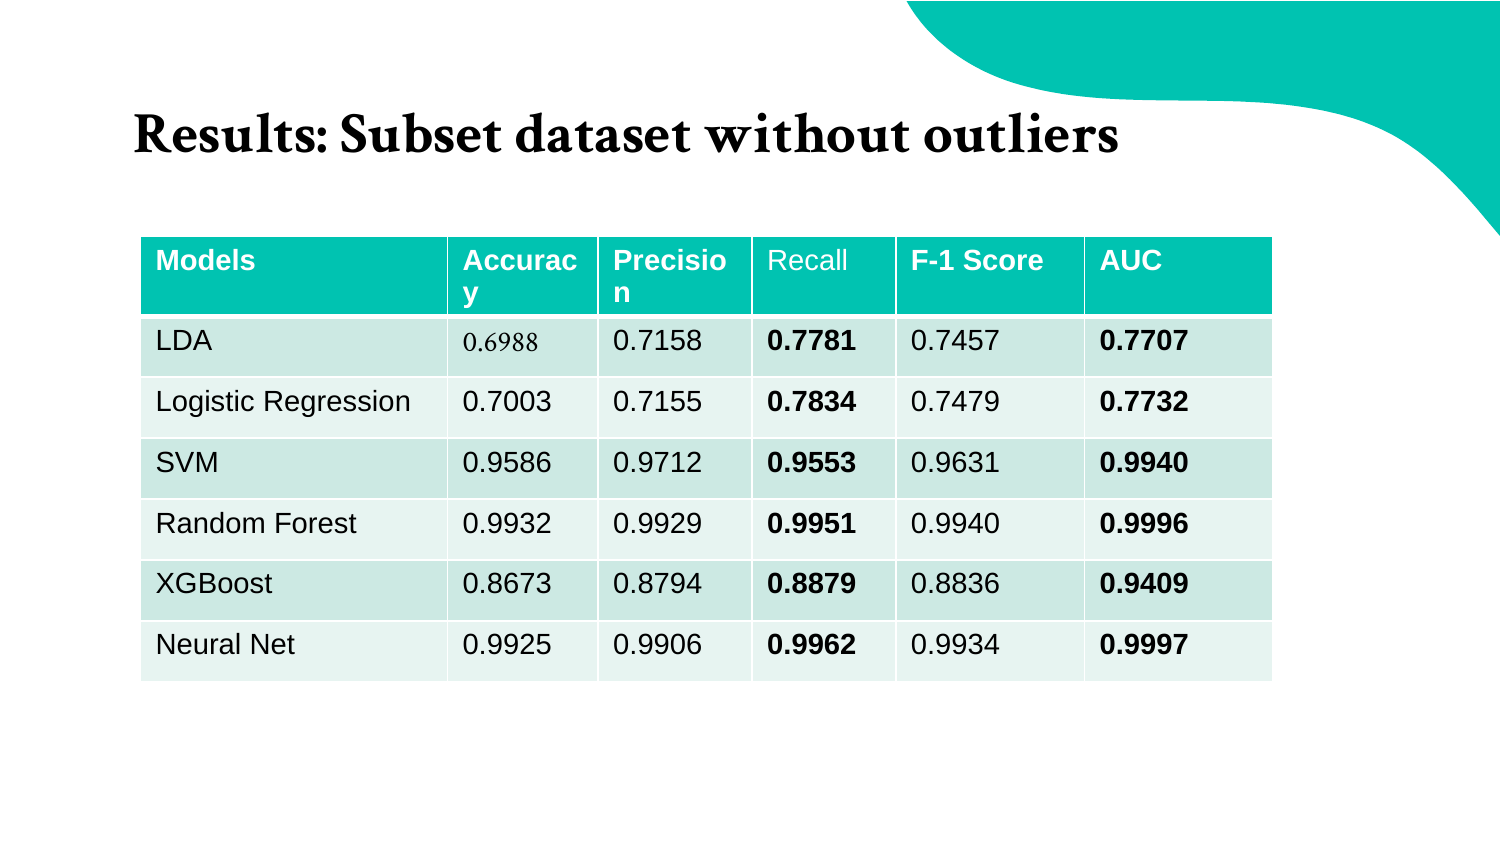

# Results: Subset dataset without outliers

| Models | Accuracy | Precision | Recall | F-1 Score | AUC |
| --- | --- | --- | --- | --- | --- |
| LDA | 0.6988 | 0.7158 | 0.7781 | 0.7457 | 0.7707 |
| Logistic Regression | 0.7003 | 0.7155 | 0.7834 | 0.7479 | 0.7732 |
| SVM | 0.9586 | 0.9712 | 0.9553 | 0.9631 | 0.9940 |
| Random Forest | 0.9932 | 0.9929 | 0.9951 | 0.9940 | 0.9996 |
| XGBoost | 0.8673 | 0.8794 | 0.8879 | 0.8836 | 0.9409 |
| Neural Net | 0.9925 | 0.9906 | 0.9962 | 0.9934 | 0.9997 |